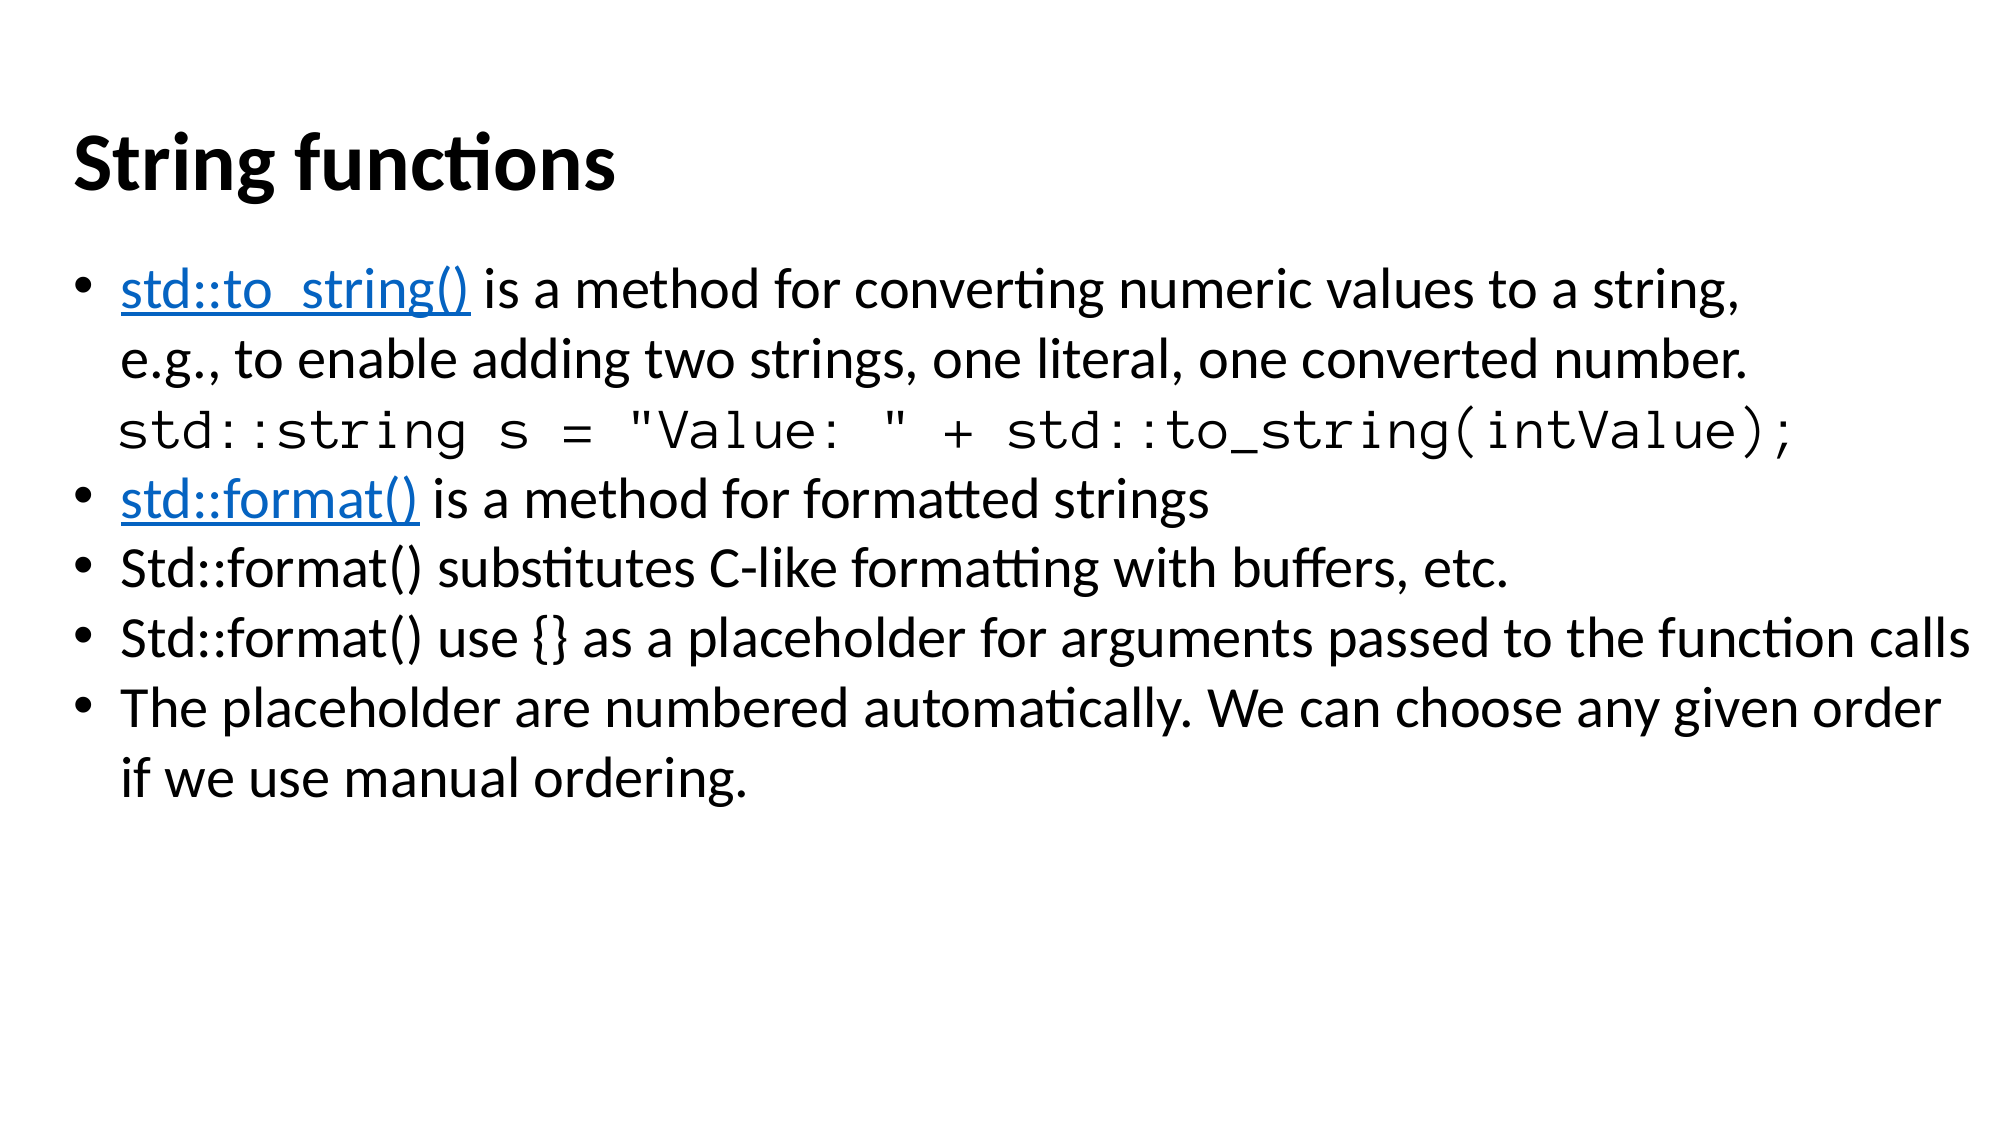

String functions
std::to_string() is a method for converting numeric values to a string,
e.g., to enable adding two strings, one literal, one converted number.
std::string s = "Value: " + std::to_string(intValue);
std::format() is a method for formatted strings
Std::format() substitutes C-like formatting with buffers, etc.
Std::format() use {} as a placeholder for arguments passed to the function calls
The placeholder are numbered automatically. We can choose any given order if we use manual ordering.